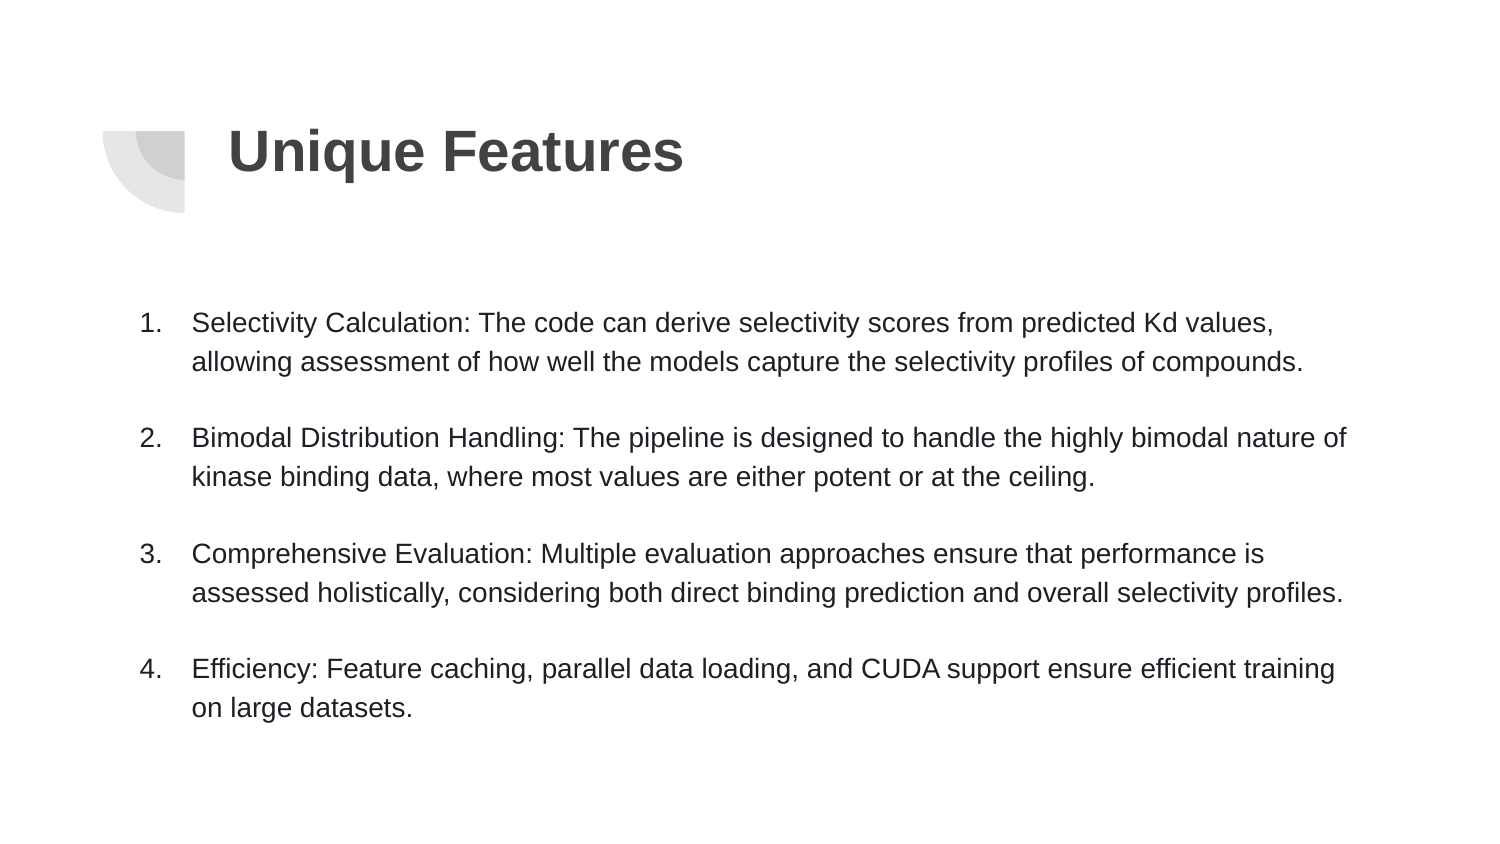

# Unique Features

Selectivity Calculation: The code can derive selectivity scores from predicted Kd values, allowing assessment of how well the models capture the selectivity profiles of compounds.

Bimodal Distribution Handling: The pipeline is designed to handle the highly bimodal nature of kinase binding data, where most values are either potent or at the ceiling.

Comprehensive Evaluation: Multiple evaluation approaches ensure that performance is assessed holistically, considering both direct binding prediction and overall selectivity profiles.

Efficiency: Feature caching, parallel data loading, and CUDA support ensure efficient training on large datasets.